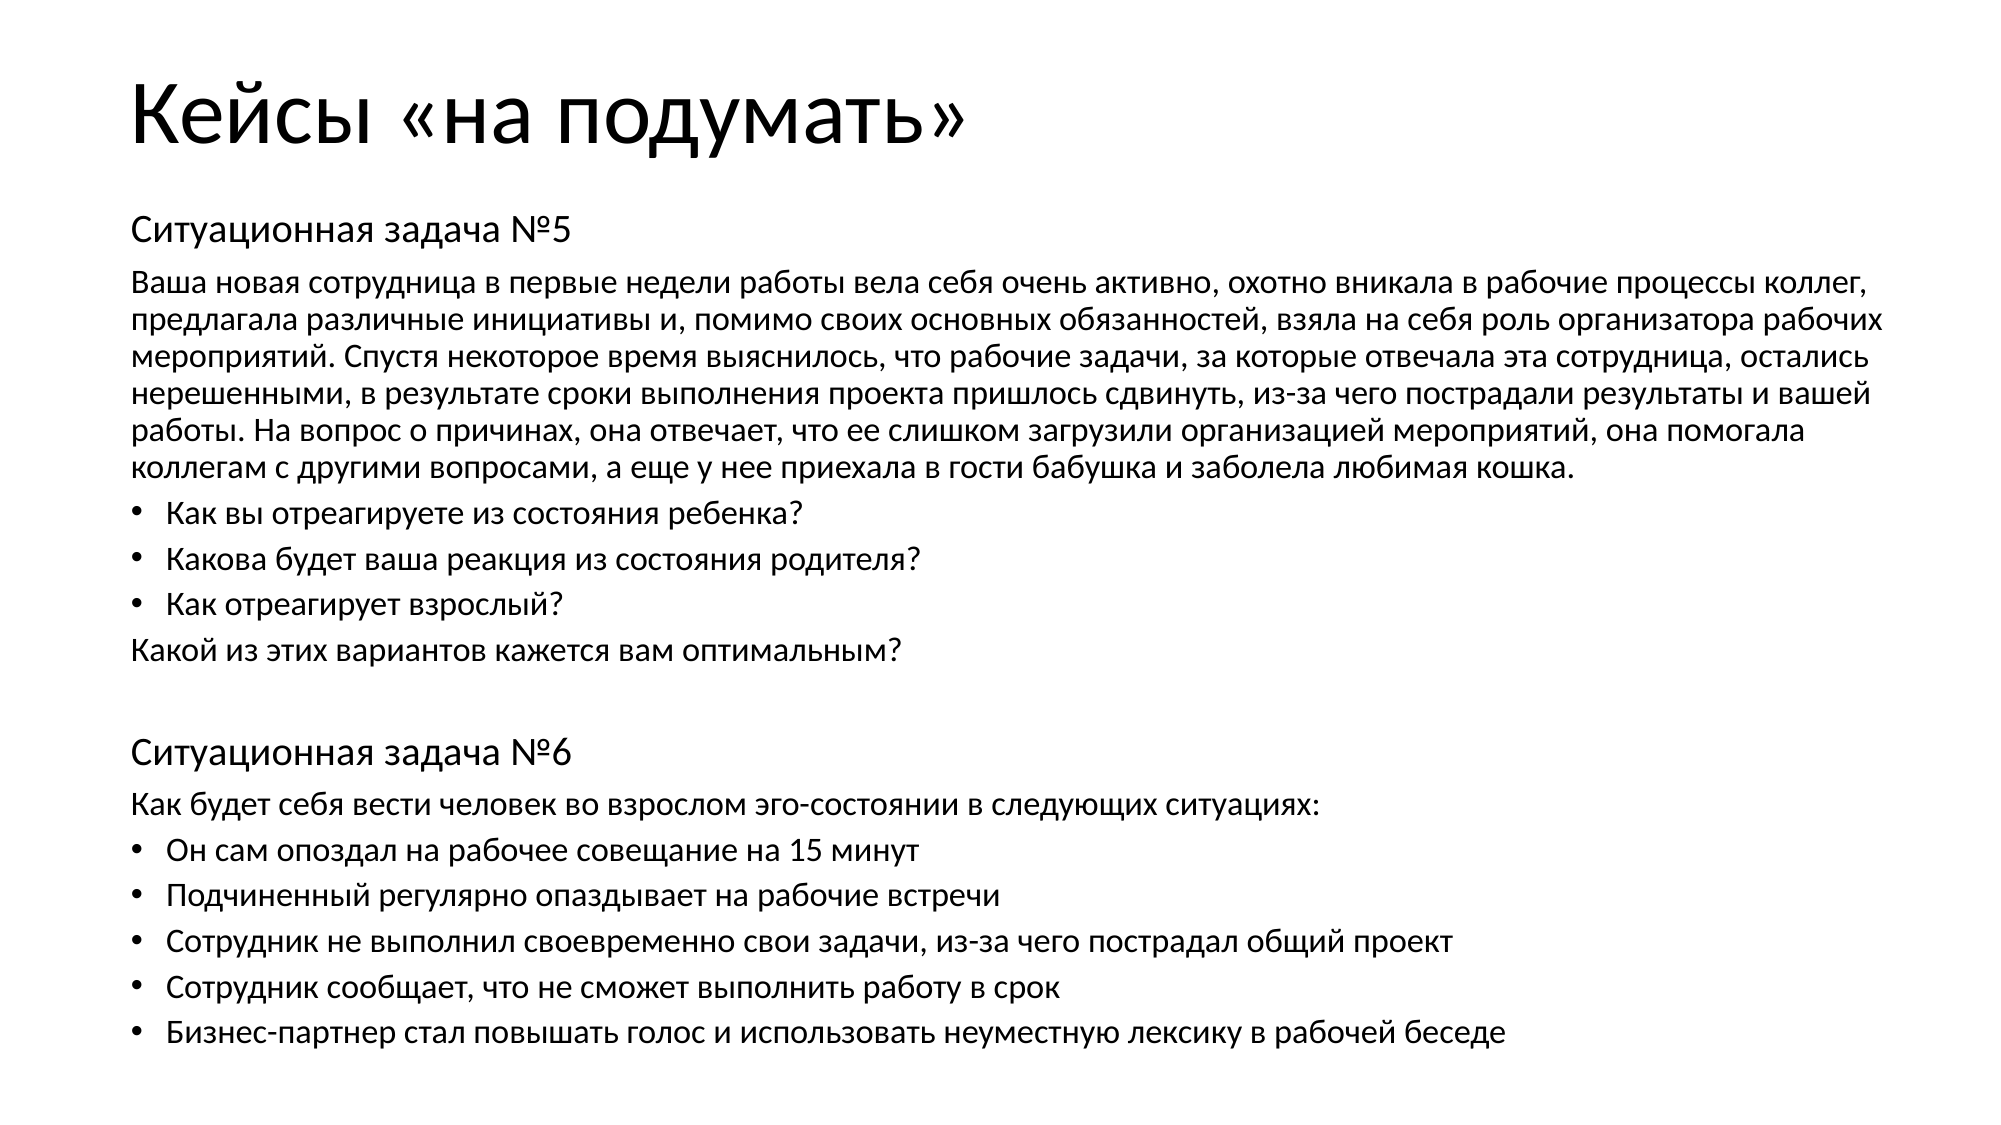

# Кейсы «на подумать»
Ситуационная задача №5
Ваша новая сотрудница в первые недели работы вела себя очень активно, охотно вникала в рабочие процессы коллег, предлагала различные инициативы и, помимо своих основных обязанностей, взяла на себя роль организатора рабочих мероприятий. Спустя некоторое время выяснилось, что рабочие задачи, за которые отвечала эта сотрудница, остались нерешенными, в результате сроки выполнения проекта пришлось сдвинуть, из-за чего пострадали результаты и вашей работы. На вопрос о причинах, она отвечает, что ее слишком загрузили организацией мероприятий, она помогала коллегам с другими вопросами, а еще у нее приехала в гости бабушка и заболела любимая кошка.
Как вы отреагируете из состояния ребенка?
Какова будет ваша реакция из состояния родителя?
Как отреагирует взрослый?
Какой из этих вариантов кажется вам оптимальным?

Ситуационная задача №6
Как будет себя вести человек во взрослом эго-состоянии в следующих ситуациях:
Он сам опоздал на рабочее совещание на 15 минут
Подчиненный регулярно опаздывает на рабочие встречи
Сотрудник не выполнил своевременно свои задачи, из-за чего пострадал общий проект
Сотрудник сообщает, что не сможет выполнить работу в срок
Бизнес-партнер стал повышать голос и использовать неуместную лексику в рабочей беседе